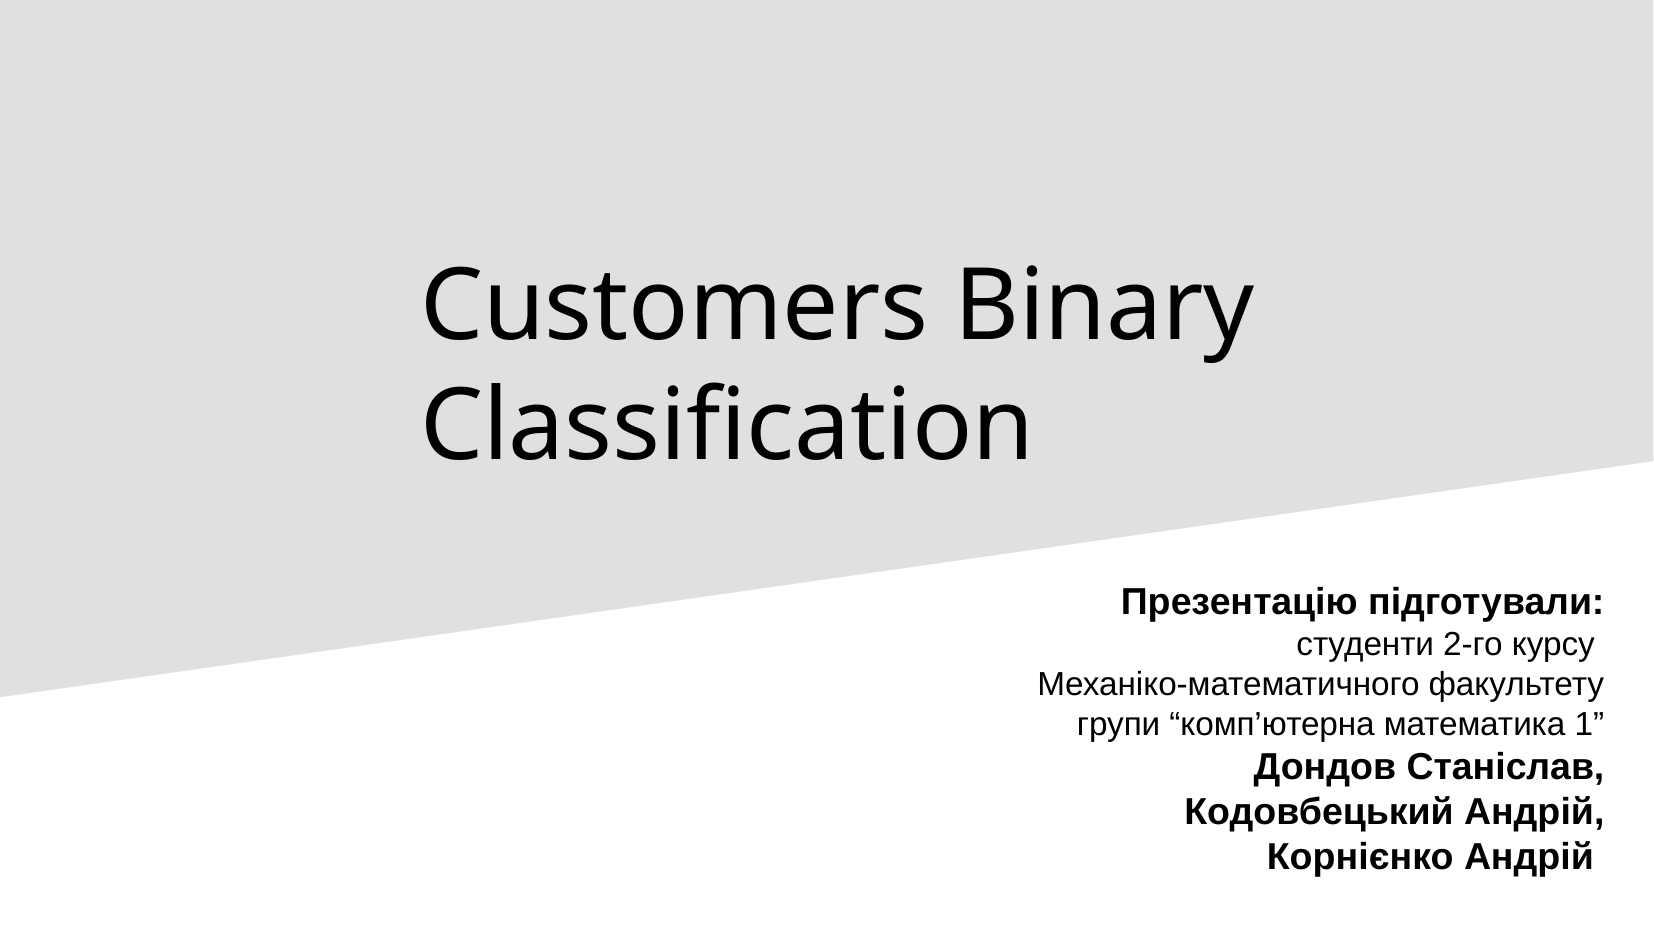

Customers Binary Classification
Презентацію підготували:
студенти 2-го курсу
Механіко-математичного факультету
групи “комп’ютерна математика 1”
Дондов Станіслав,
Кодовбецький Андрій,
Корнієнко Андрій